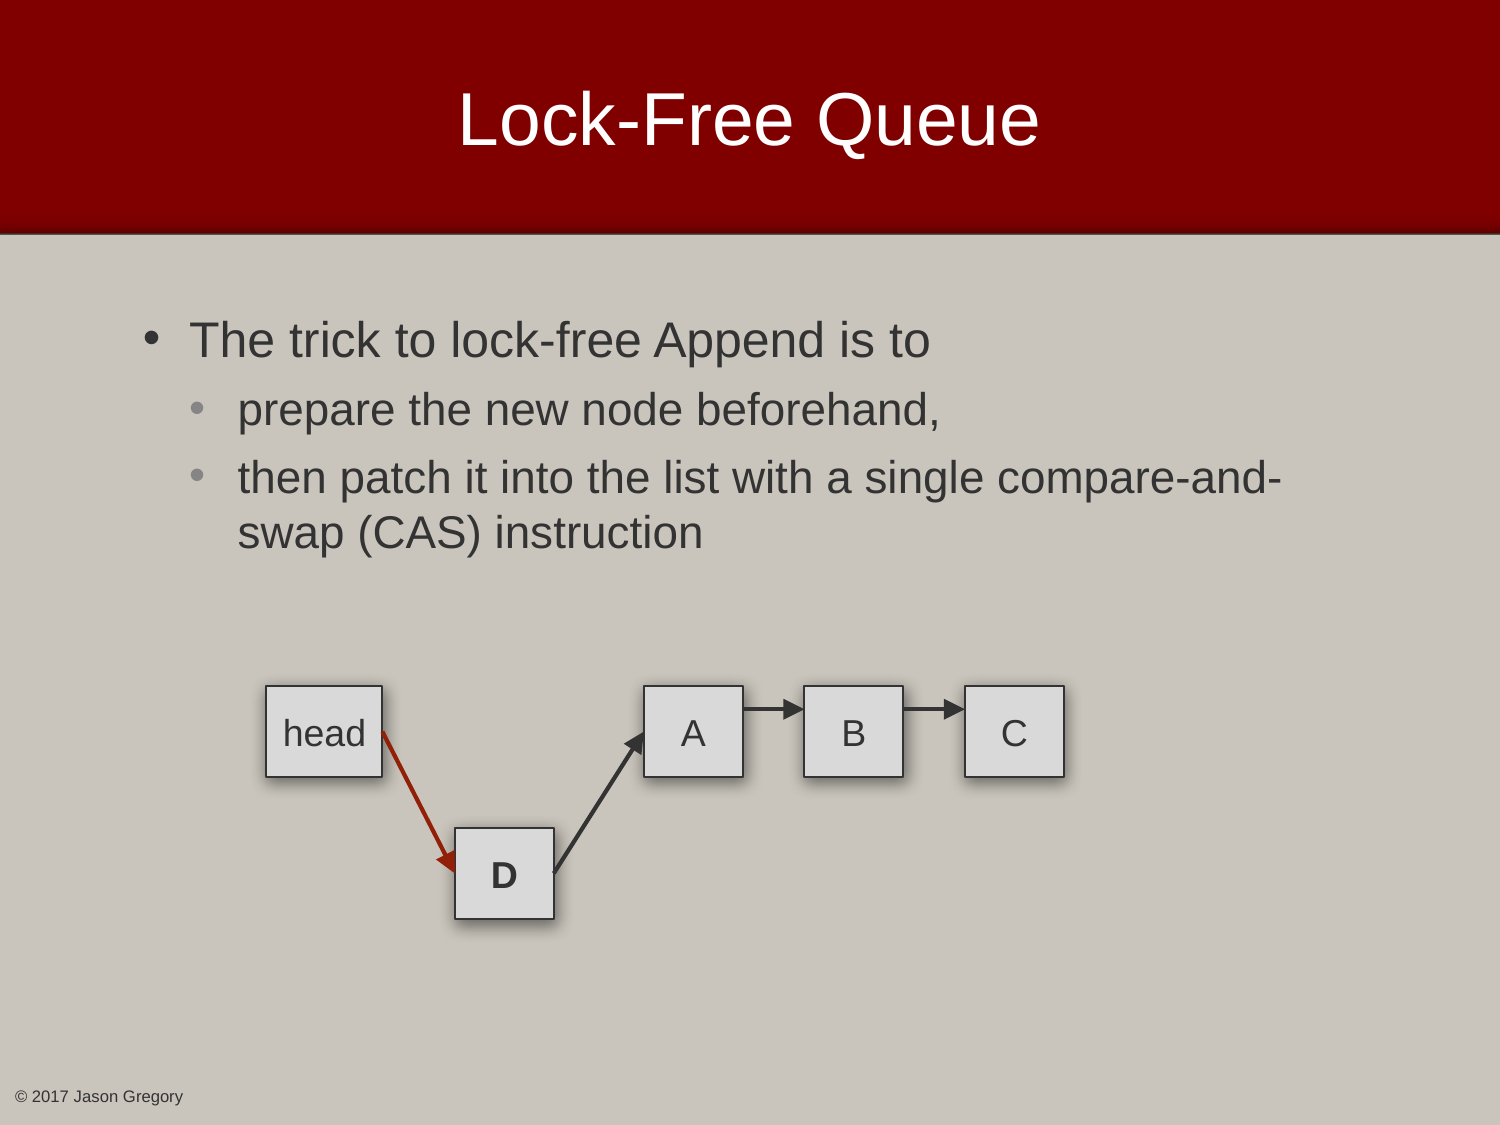

# Lock-Free Queue
The trick to lock-free Append is to
prepare the new node beforehand,
then patch it into the list with a single compare-and-swap (CAS) instruction
head
A
B
C
D
© 2017 Jason Gregory